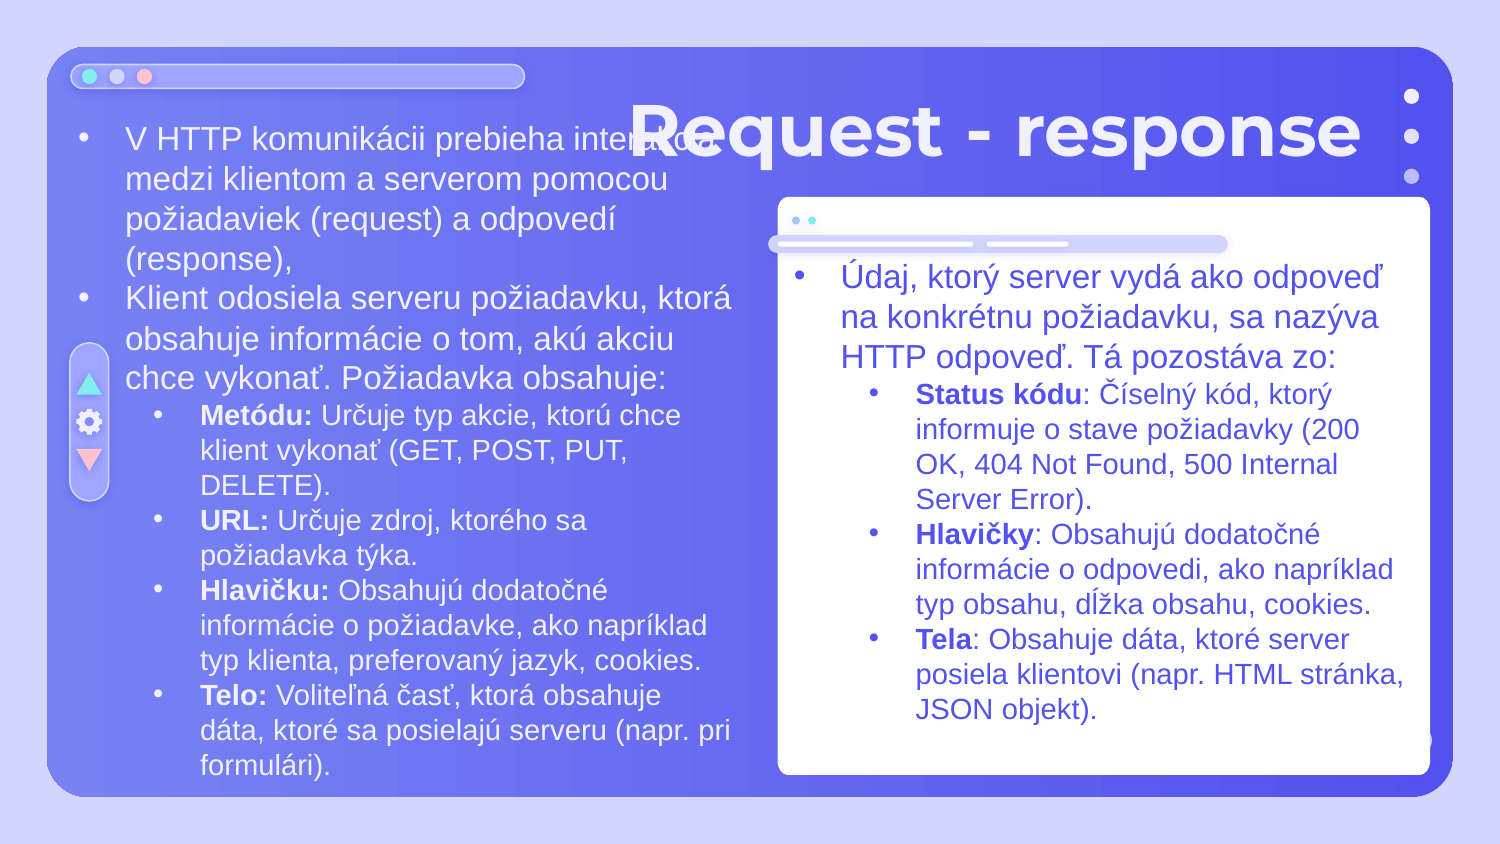

# Request - response
V HTTP komunikácii prebieha interakcia medzi klientom a serverom pomocou požiadaviek (request) a odpovedí (response),
Klient odosiela serveru požiadavku, ktorá obsahuje informácie o tom, akú akciu chce vykonať. Požiadavka obsahuje:
Metódu: Určuje typ akcie, ktorú chce klient vykonať (GET, POST, PUT, DELETE).
URL: Určuje zdroj, ktorého sa požiadavka týka.
Hlavičku: Obsahujú dodatočné informácie o požiadavke, ako napríklad typ klienta, preferovaný jazyk, cookies.
Telo: Voliteľná časť, ktorá obsahuje dáta, ktoré sa posielajú serveru (napr. pri formulári).

Údaj, ktorý server vydá ako odpoveď na konkrétnu požiadavku, sa nazýva HTTP odpoveď. Tá pozostáva zo:
Status kódu: Číselný kód, ktorý informuje o stave požiadavky (200 OK, 404 Not Found, 500 Internal Server Error).
Hlavičky: Obsahujú dodatočné informácie o odpovedi, ako napríklad typ obsahu, dĺžka obsahu, cookies.
Tela: Obsahuje dáta, ktoré server posiela klientovi (napr. HTML stránka, JSON objekt).